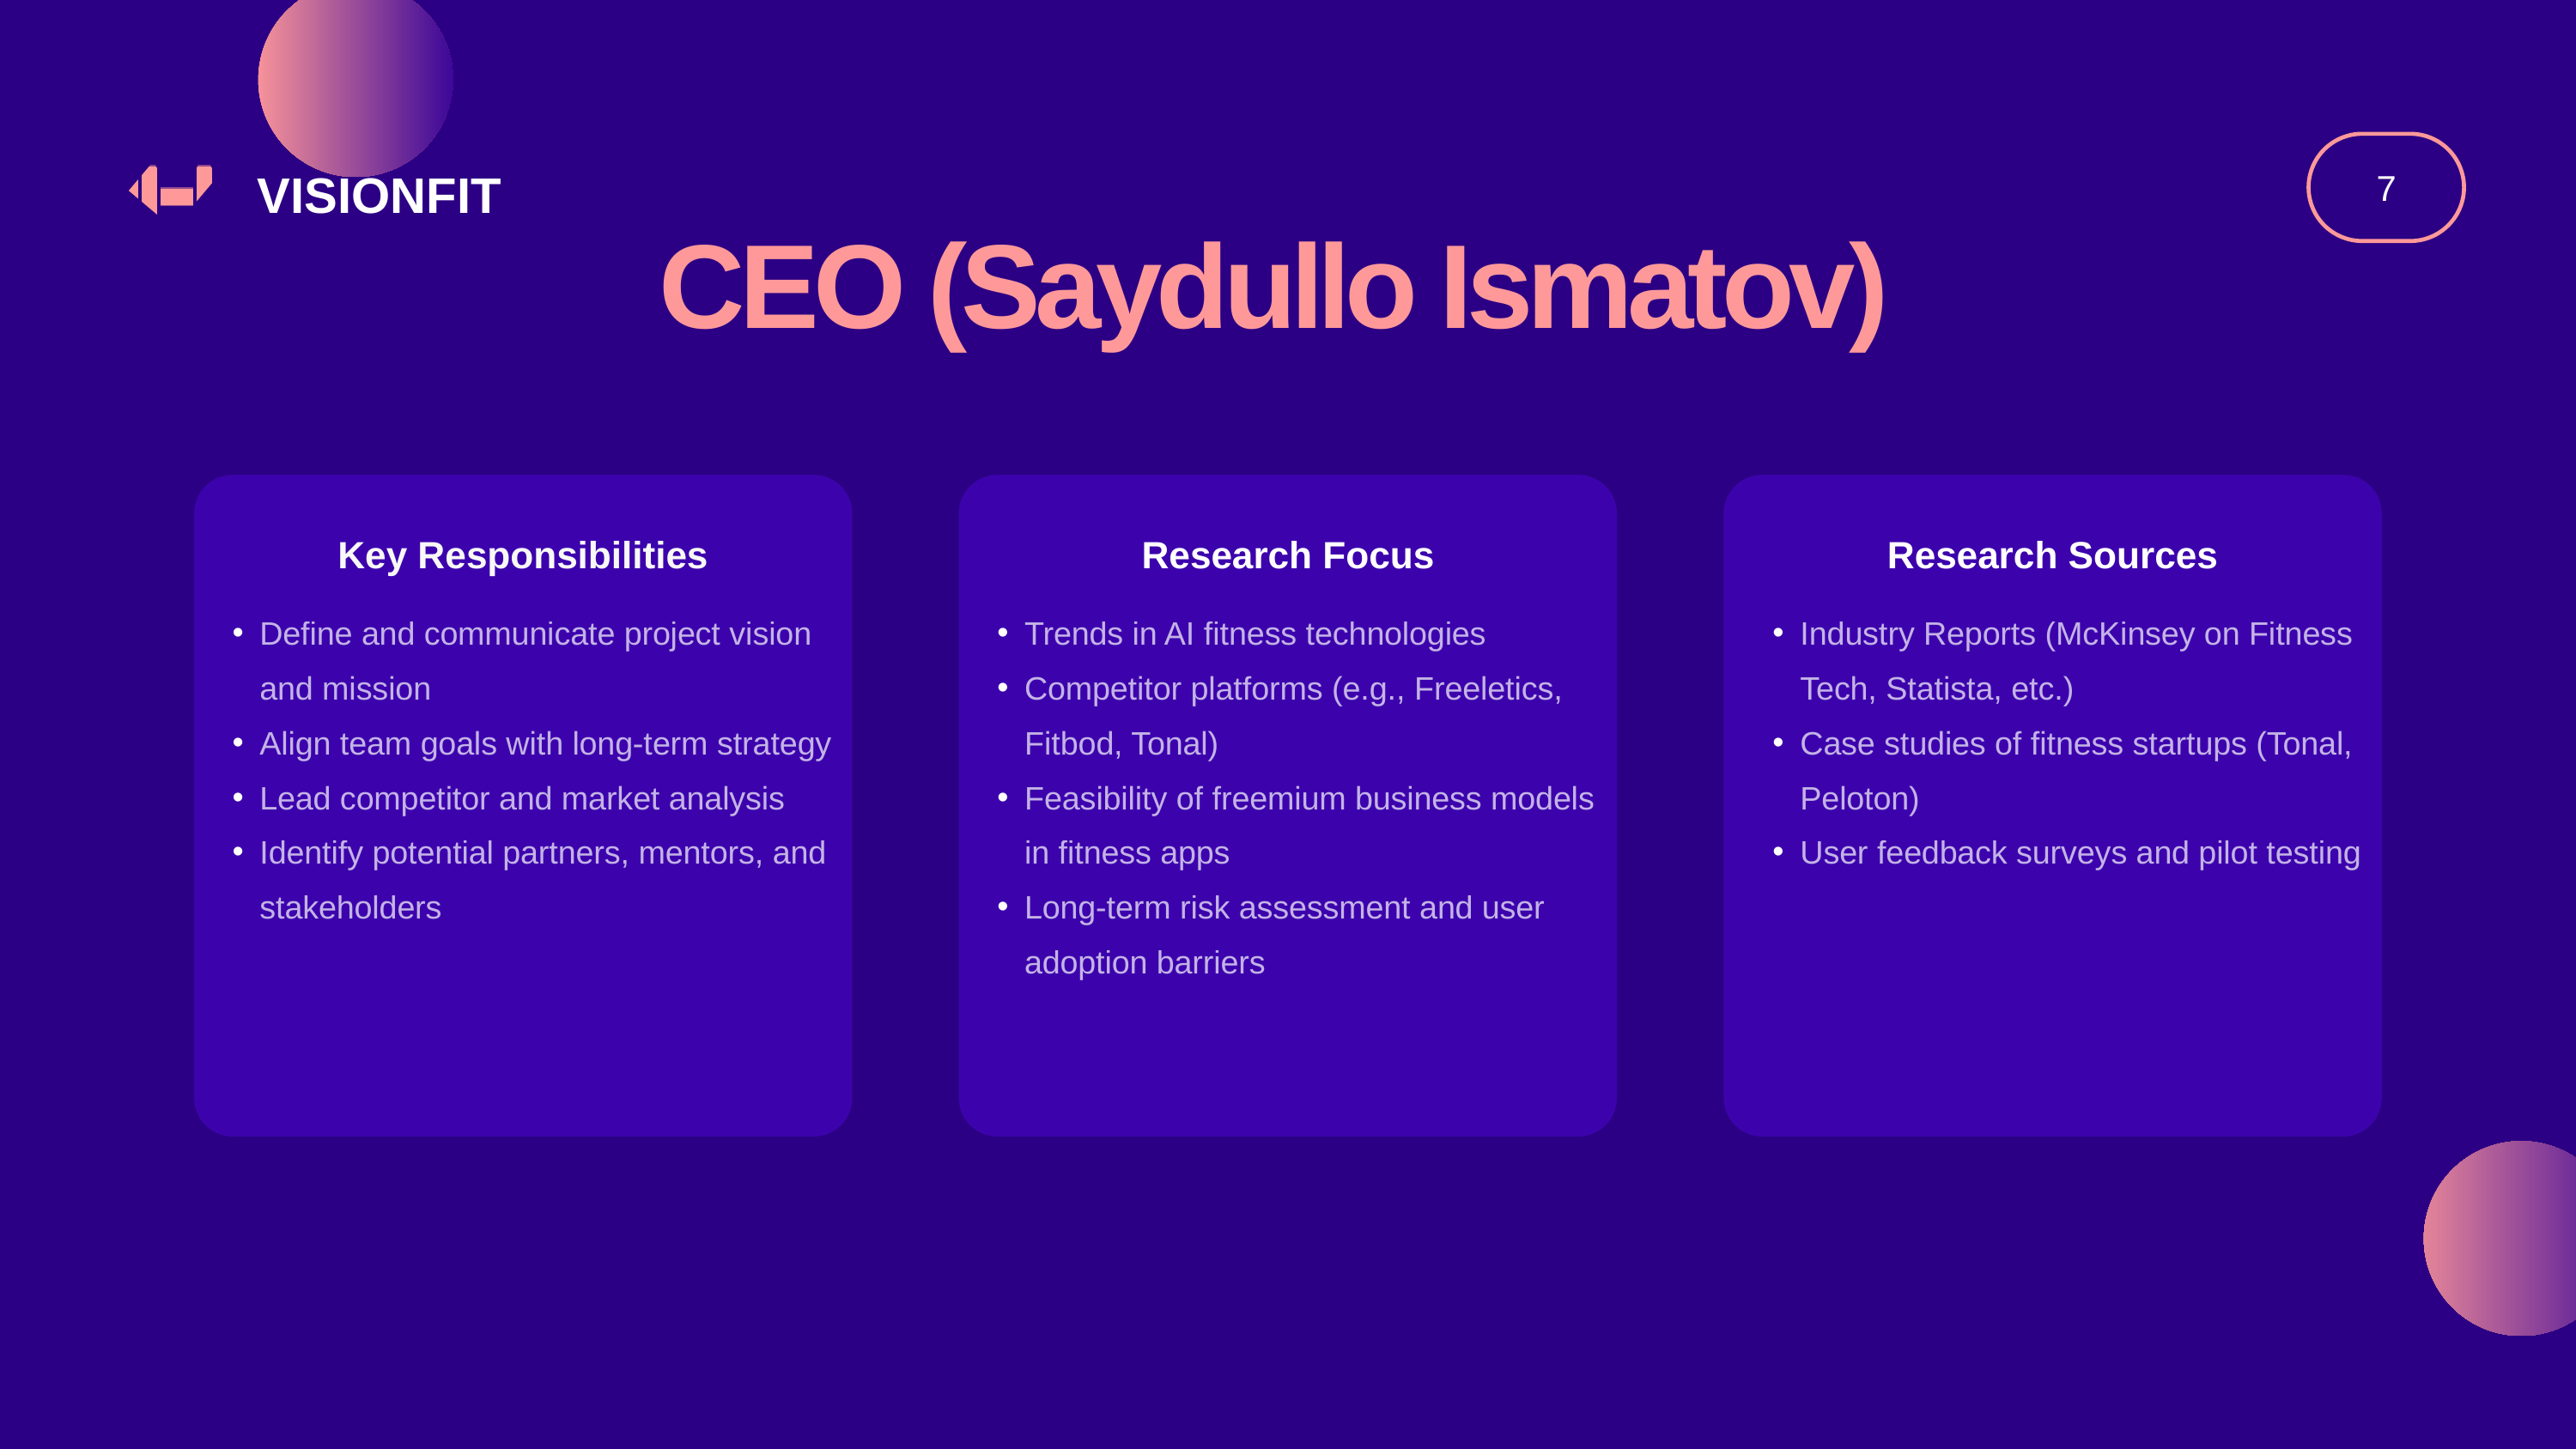

7
VISIONFIT
CEO (Saydullo Ismatov)

Key Responsibilities
Research Focus
Research Sources

Define and communicate project vision and mission
Align team goals with long-term strategy
Lead competitor and market analysis
Identify potential partners, mentors, and stakeholders

Trends in AI fitness technologies
Competitor platforms (e.g., Freeletics, Fitbod, Tonal)
Feasibility of freemium business models in fitness apps
Long-term risk assessment and user adoption barriers

Industry Reports (McKinsey on Fitness Tech, Statista, etc.)
Case studies of fitness startups (Tonal, Peloton)
User feedback surveys and pilot testing